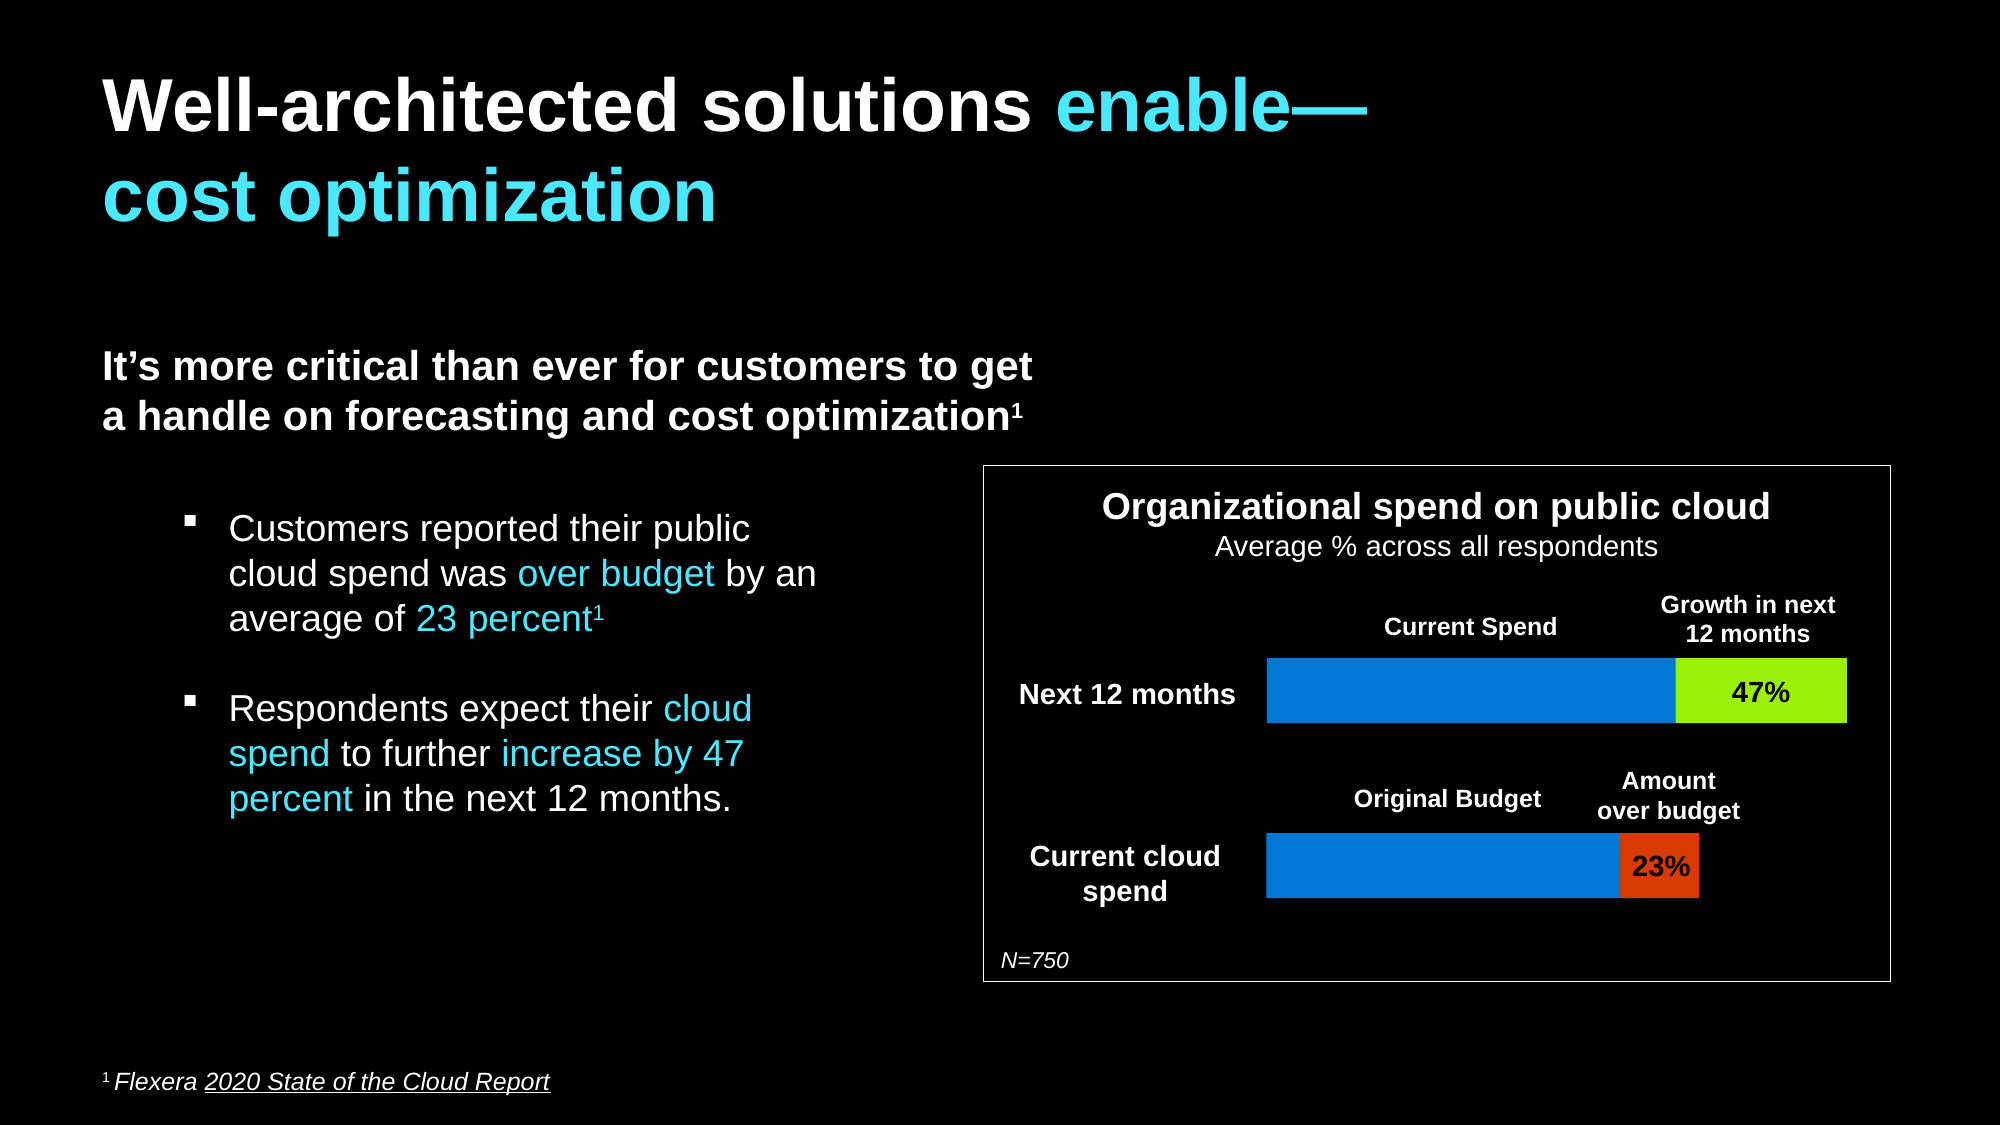

Well-architected solutions enable—
cost optimization
It’s more critical than ever for customers to get a handle on forecasting and cost optimization1

Organizational spend on public cloud
Average % across all respondents
Growth in next 12 months
Current Spend

47%
Next 12 months
Amount over budget
Original Budget
Current cloud spend

23%
N=750
Customers reported their public cloud spend was over budget by an average of 23 percent1

Respondents expect their cloud spend to further increase by 47 percent in the next 12 months.
1 Flexera 2020 State of the Cloud Report